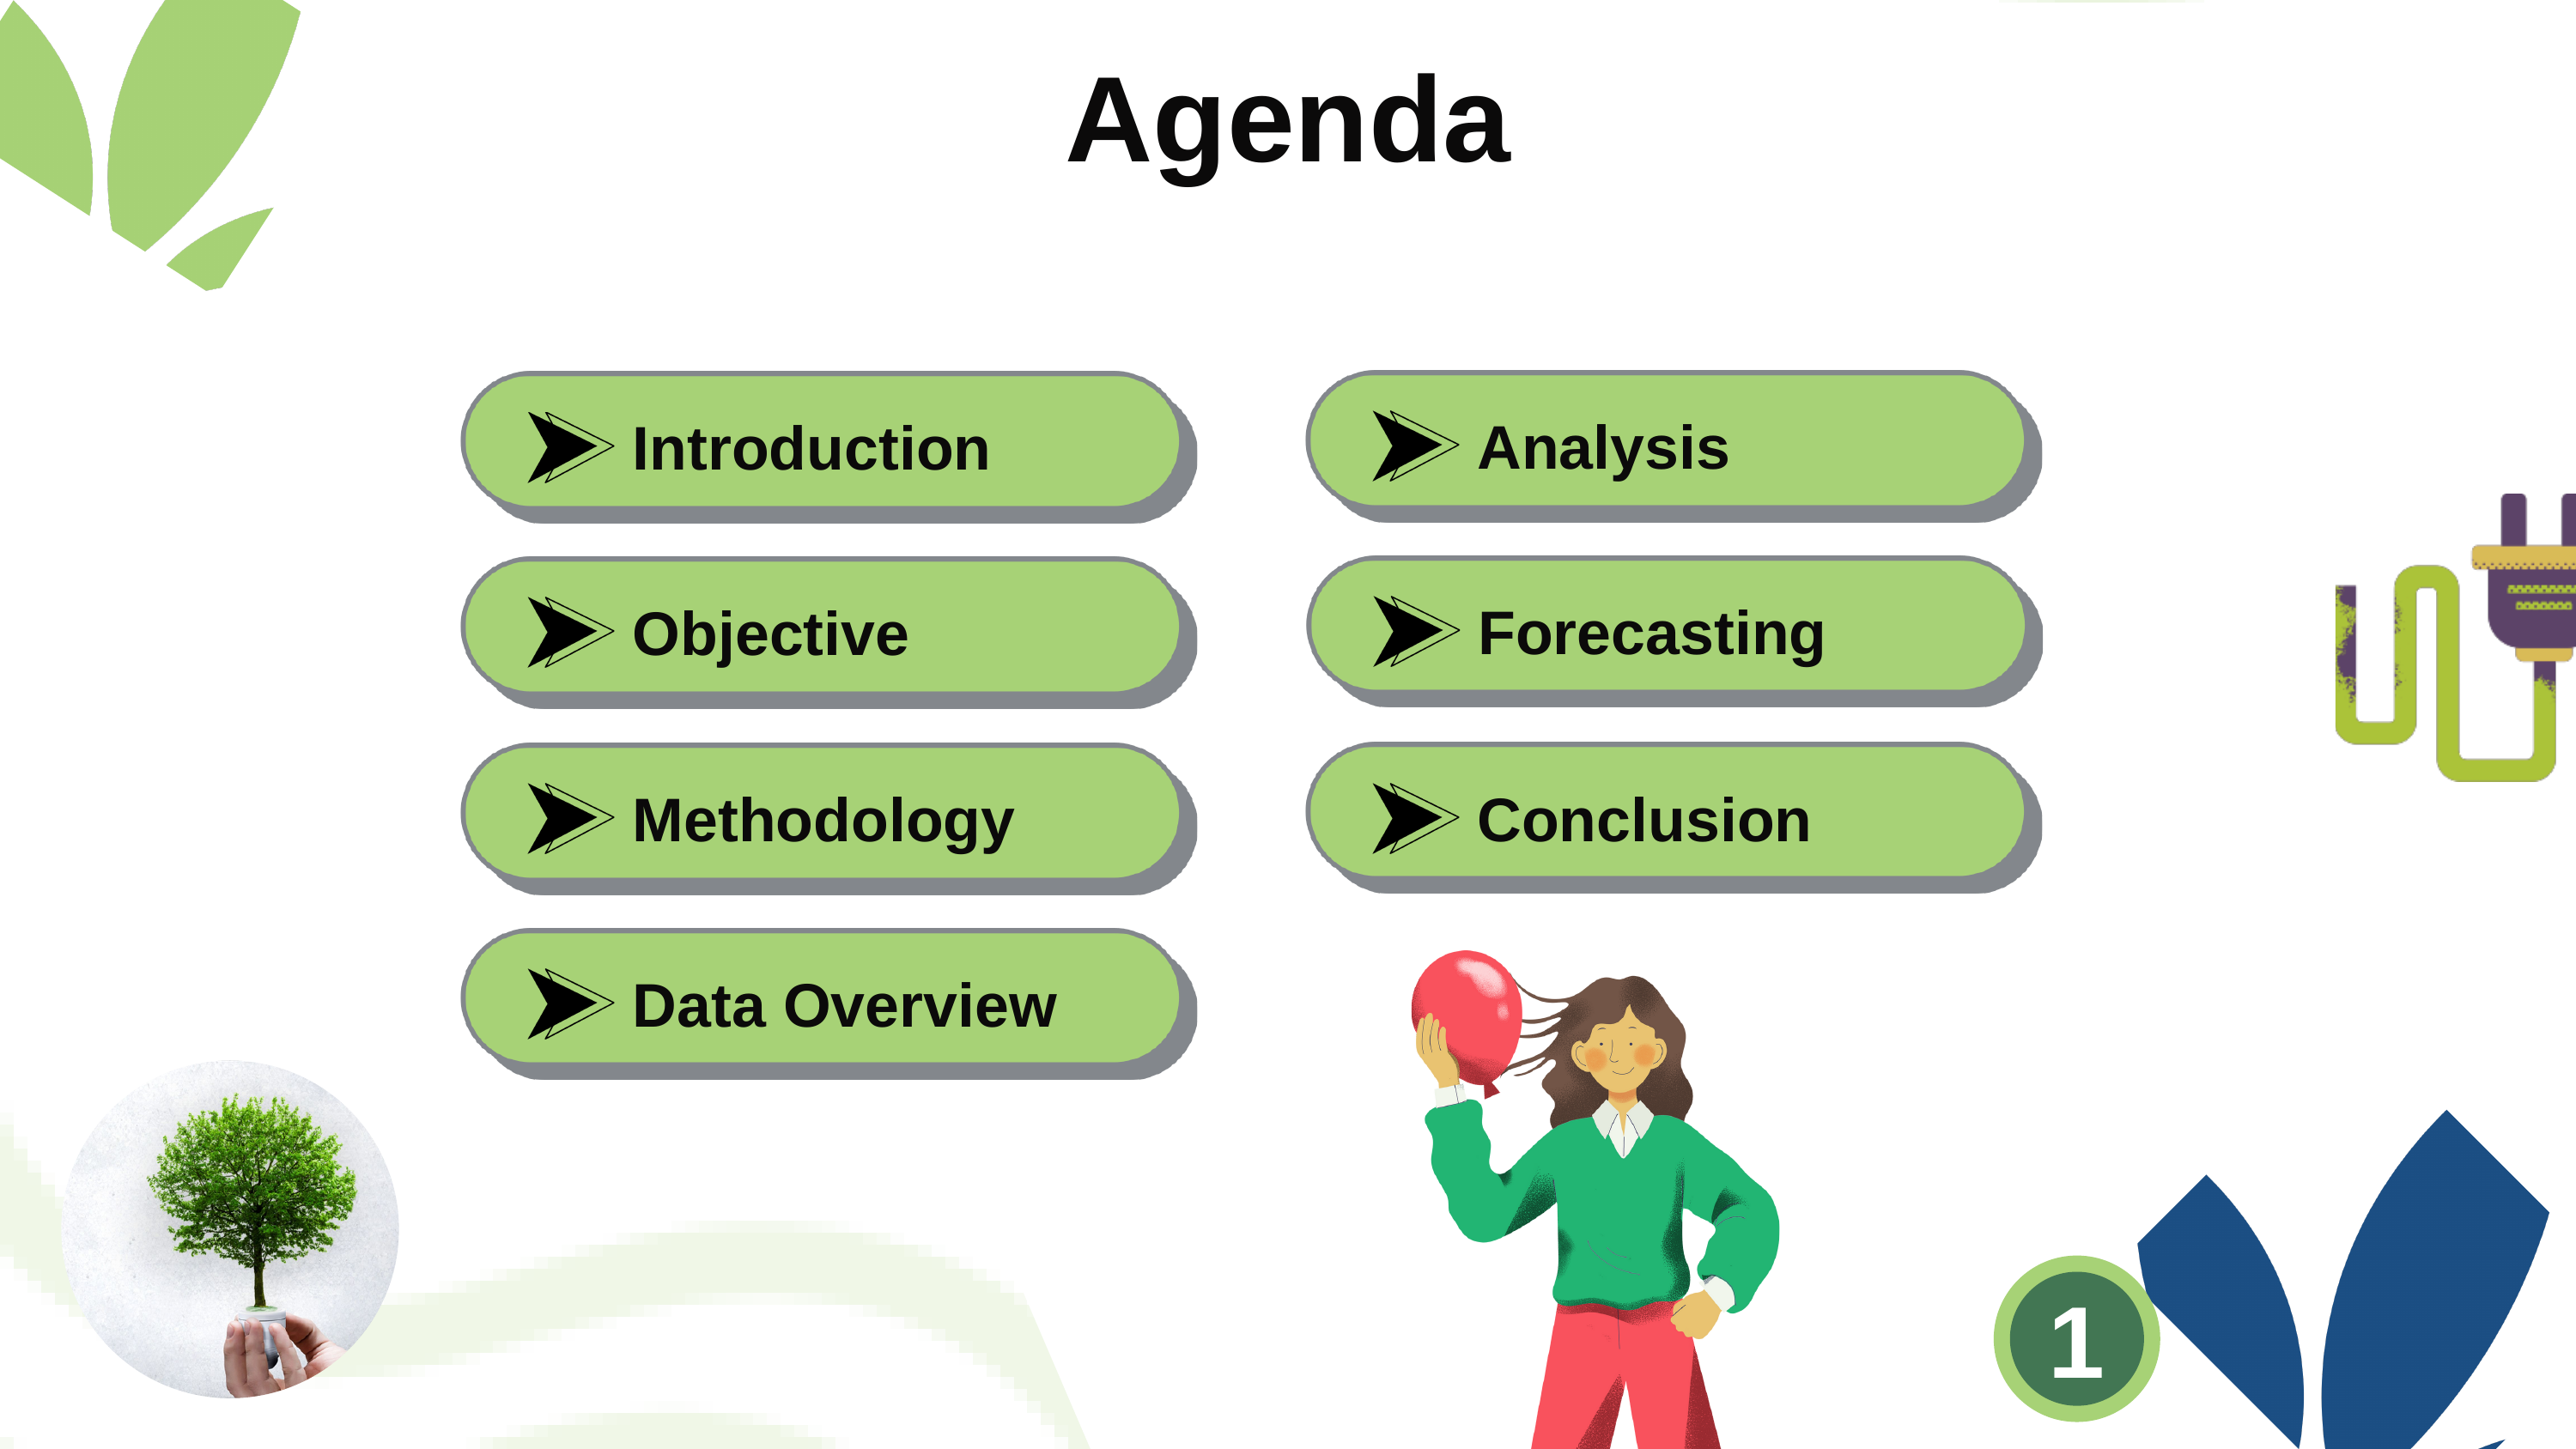

Agenda

Analysis
Introduction

Forecasting
Objective

Methodology
Conclusion

Data Overview

1